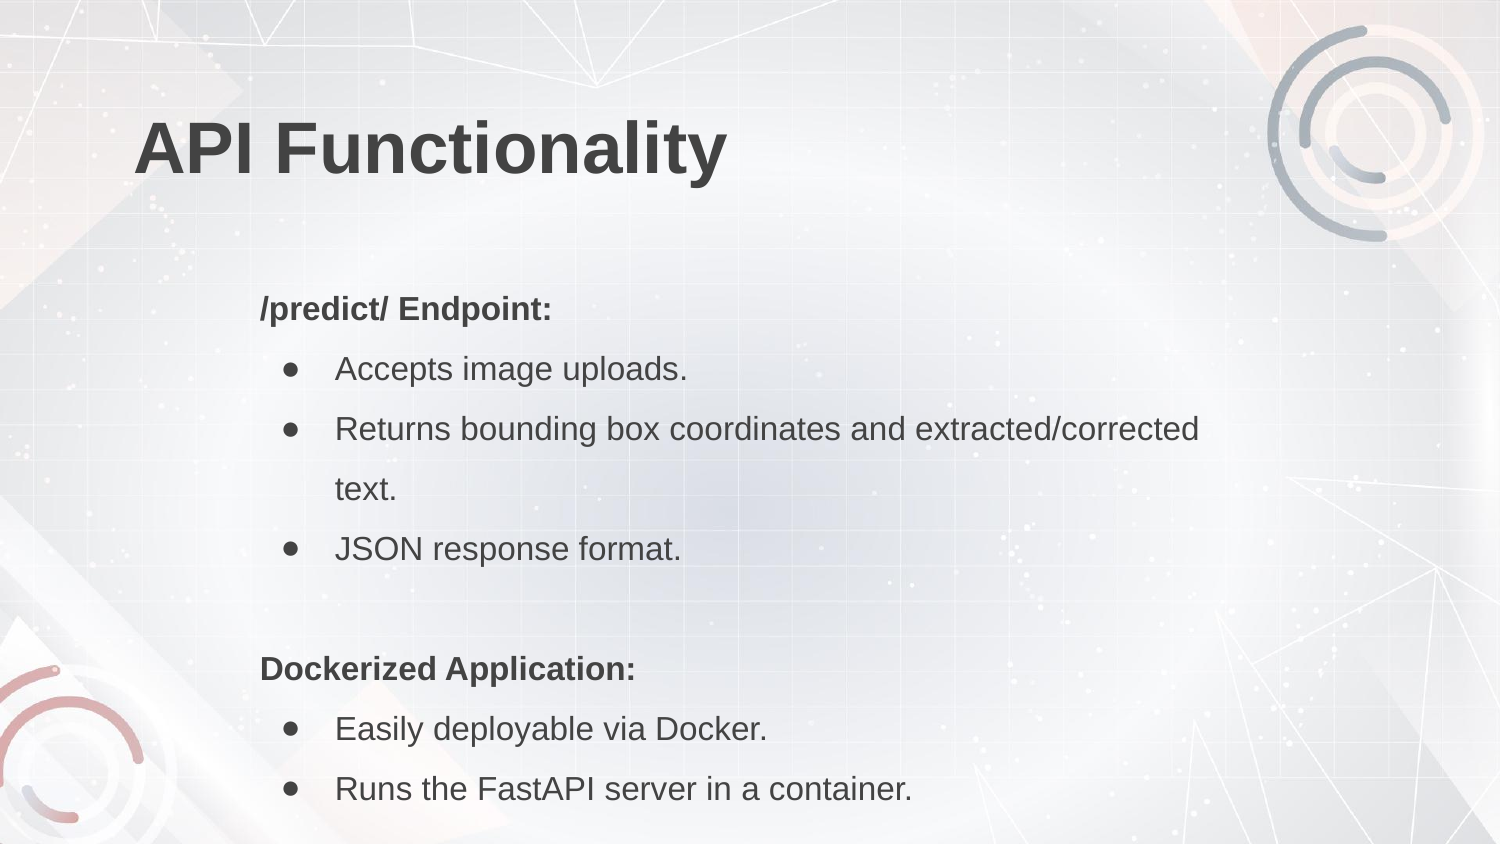

# API Functionality

/predict/ Endpoint:
Accepts image uploads.
Returns bounding box coordinates and extracted/corrected text.
JSON response format.

Dockerized Application:
Easily deployable via Docker.
Runs the FastAPI server in a container.